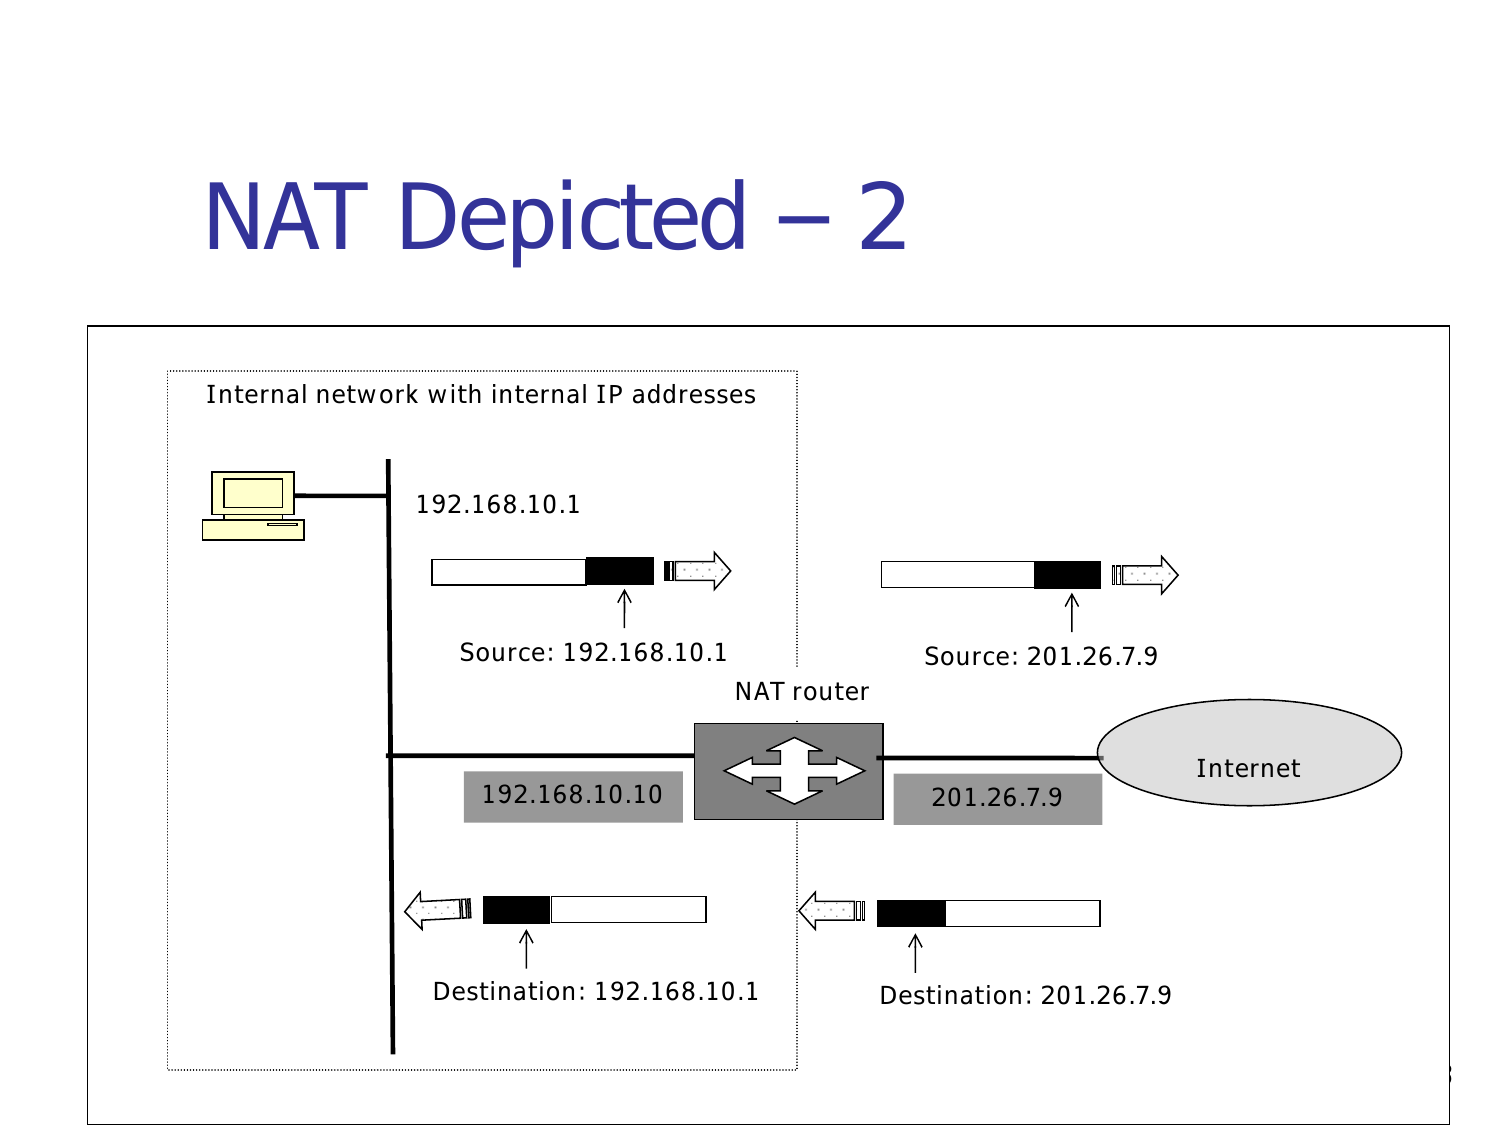

NAT Depicted – 2

Internal network with internal IP addresses

192.168.10.1

Source: 192.168.10.1
Source: 201.26.7.9
NAT router

Internet

192.168.10.10
201.26.7.9

Destination: 192.168.10.1
Destination: 201.26.7.9

An introduction to the Internet | Atul Kahate
203